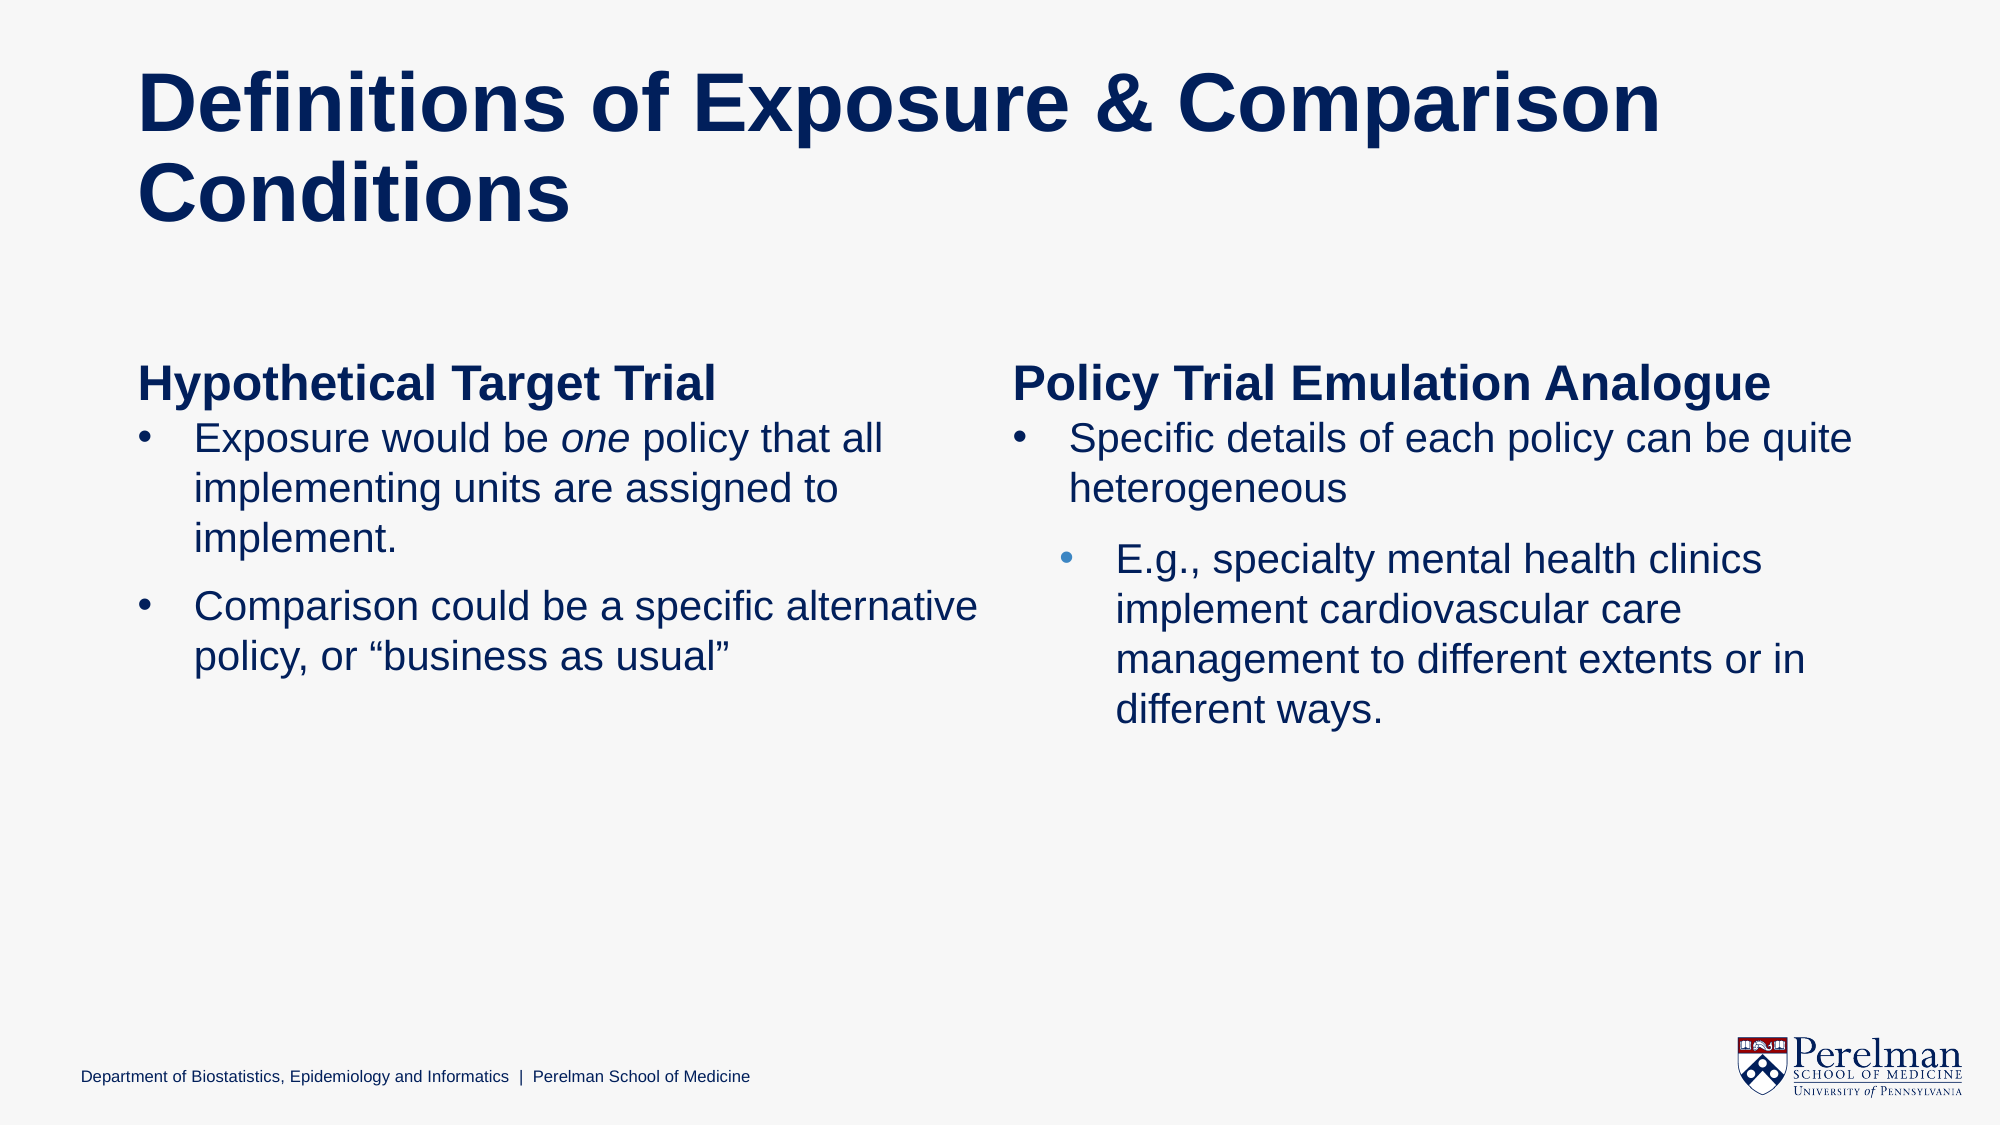

# Definitions of Exposure & Comparison Conditions
Hypothetical Target Trial
Policy Trial Emulation Analogue
Exposure would be one policy that all implementing units are assigned to implement.
Comparison could be a specific alternative policy, or “business as usual”

Specific details of each policy can be quite heterogeneous
E.g., specialty mental health clinics implement cardiovascular care management to different extents or in different ways.